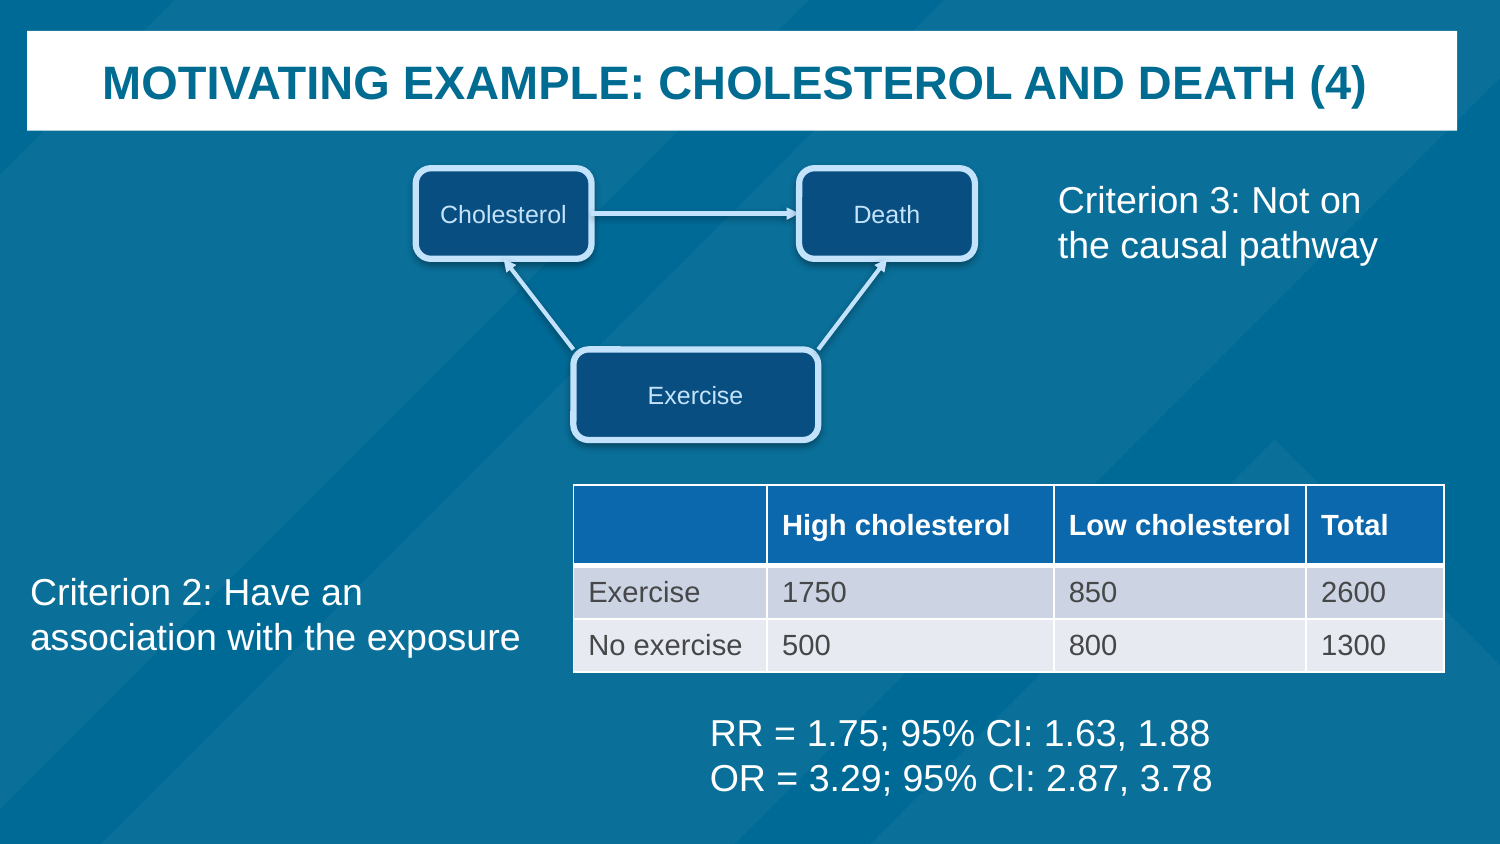

# Motivating example: Cholesterol and death (4)
Death
Criterion 3: Not on the causal pathway
Cholesterol
Exercise
|  | High cholesterol | Low cholesterol | Total |
| --- | --- | --- | --- |
| Exercise | 1750 | 850 | 2600 |
| No exercise | 500 | 800 | 1300 |
Criterion 2: Have an association with the exposure
RR = 1.75; 95% CI: 1.63, 1.88
OR = 3.29; 95% CI: 2.87, 3.78